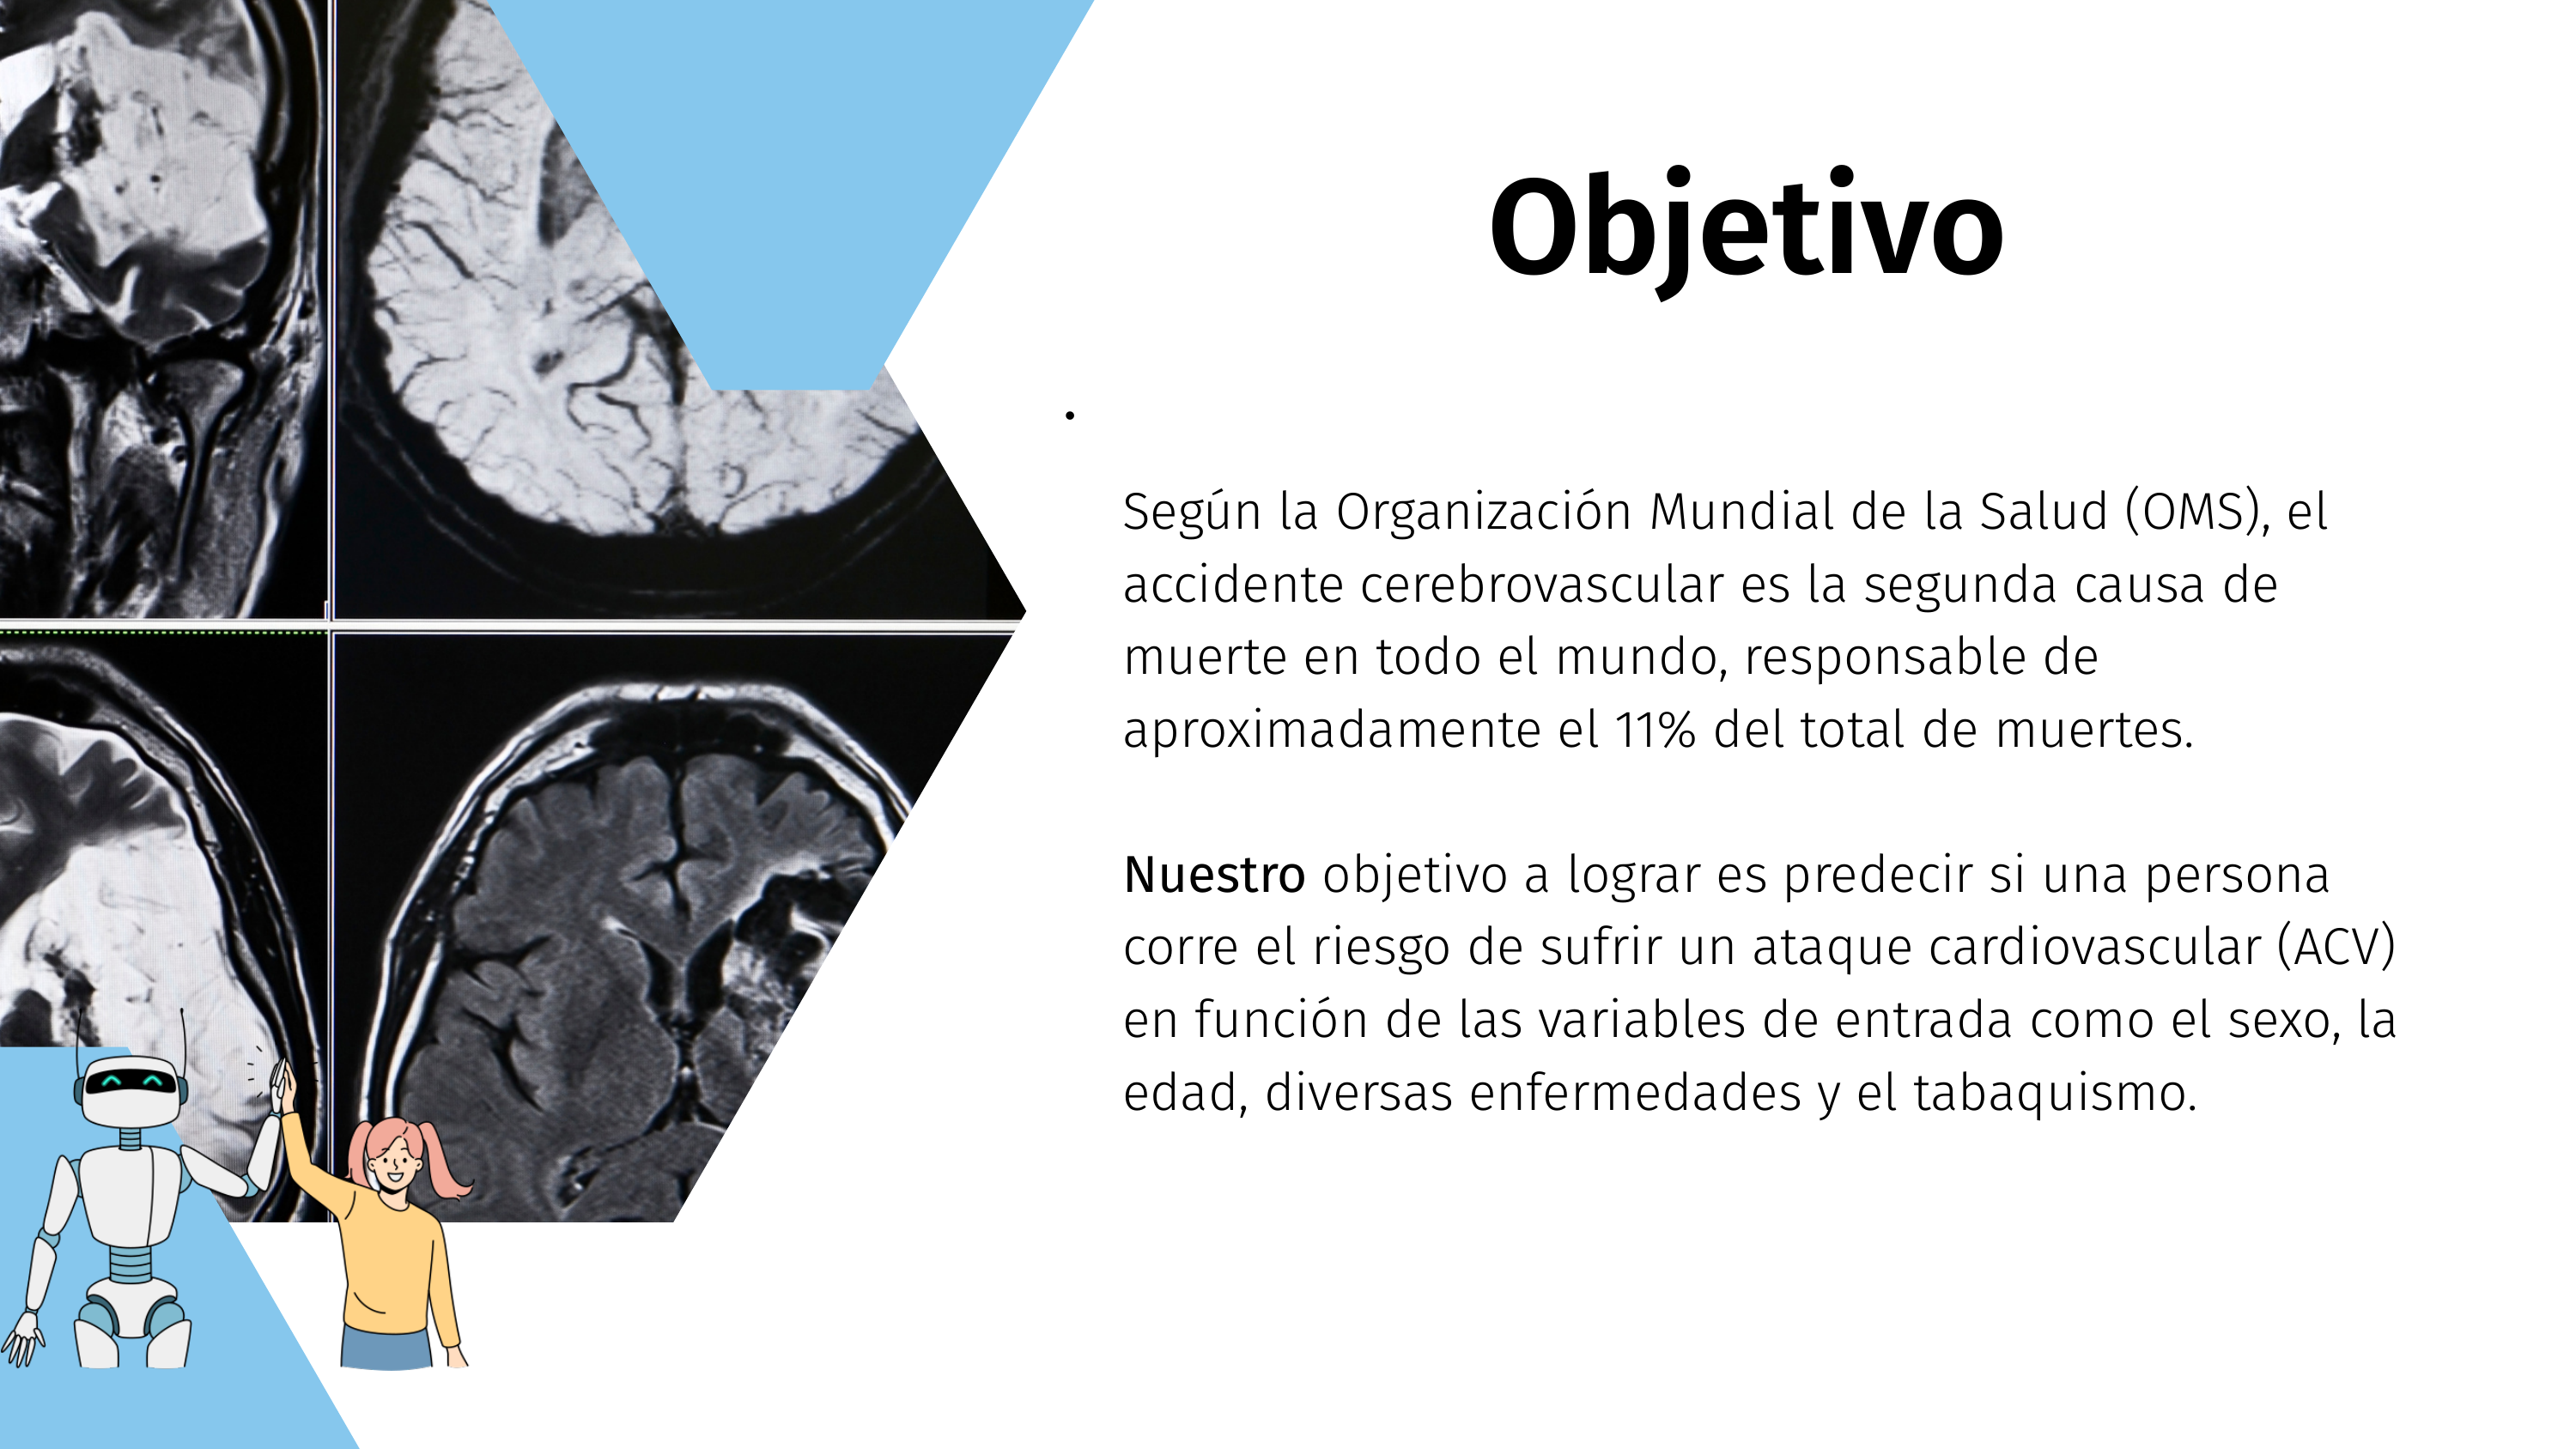

Objetivo
.
Según la Organización Mundial de la Salud (OMS), el accidente cerebrovascular es la segunda causa de muerte en todo el mundo, responsable de aproximadamente el 11% del total de muertes.

Nuestro objetivo a lograr es predecir si una persona corre el riesgo de sufrir un ataque cardiovascular (ACV) en función de las variables de entrada como el sexo, la edad, diversas enfermedades y el tabaquismo.